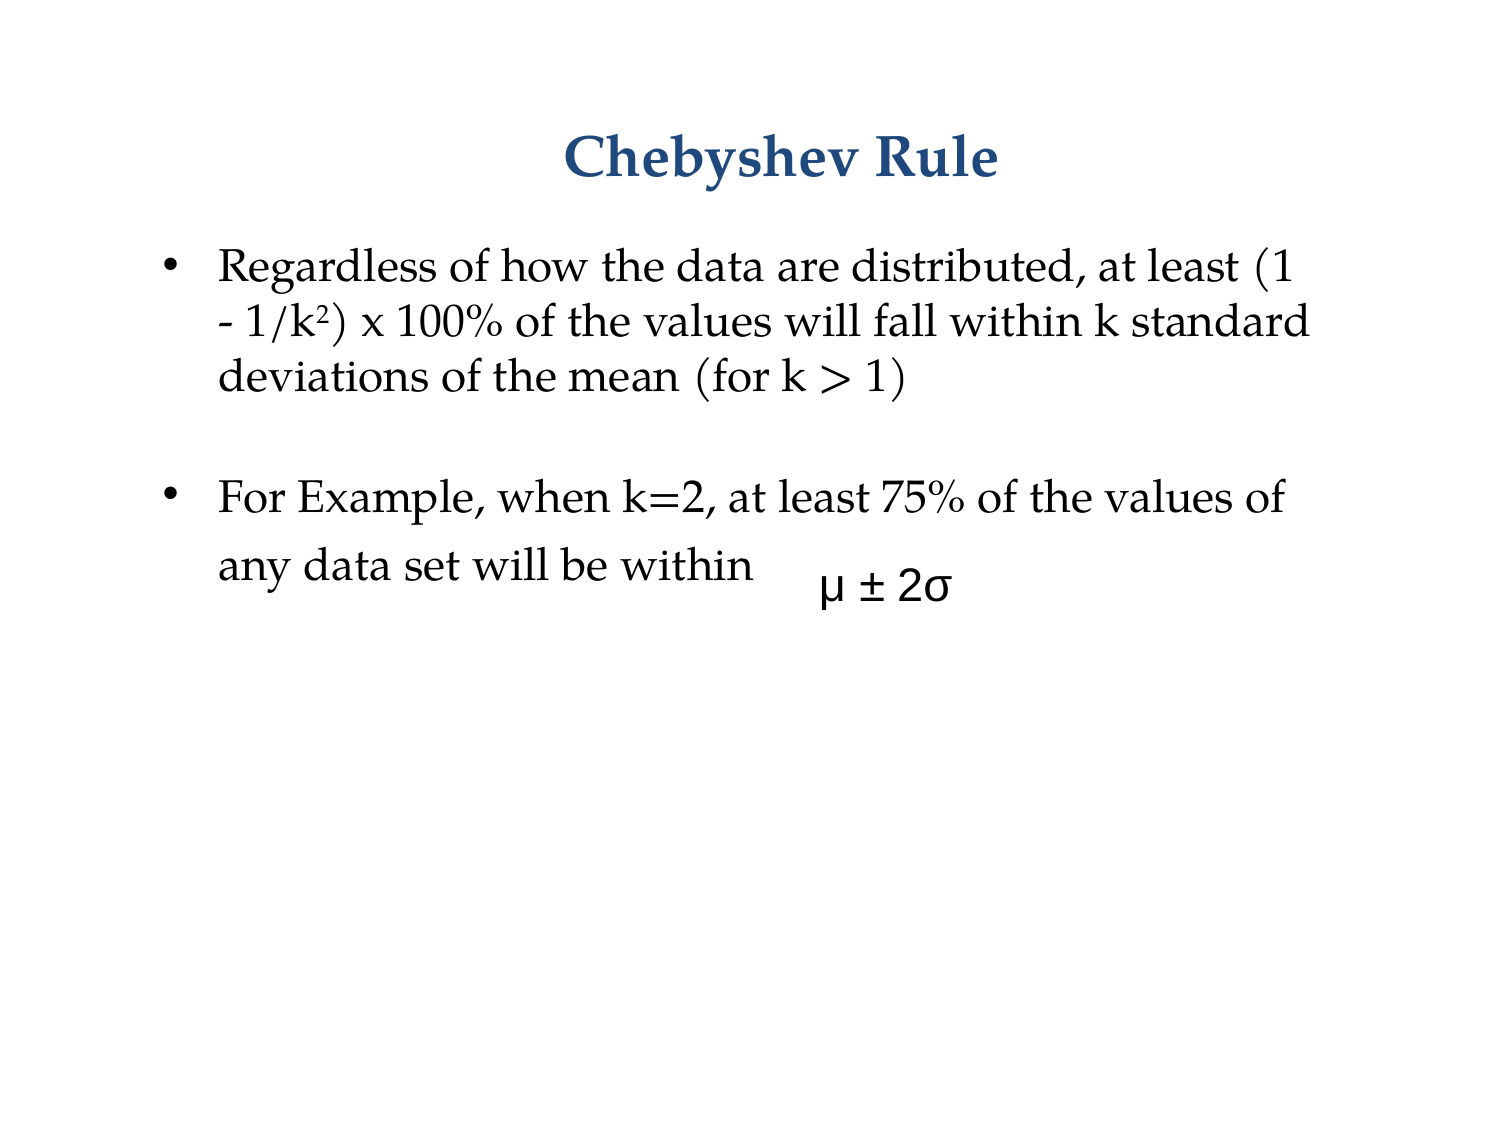

Chebyshev Rule
Regardless of how the data are distributed, at least (1 - 1/k2) x 100% of the values will fall within k standard deviations of the mean (for k > 1)

For Example, when k=2, at least 75% of the values of any data set will be within	μ ± 2σ